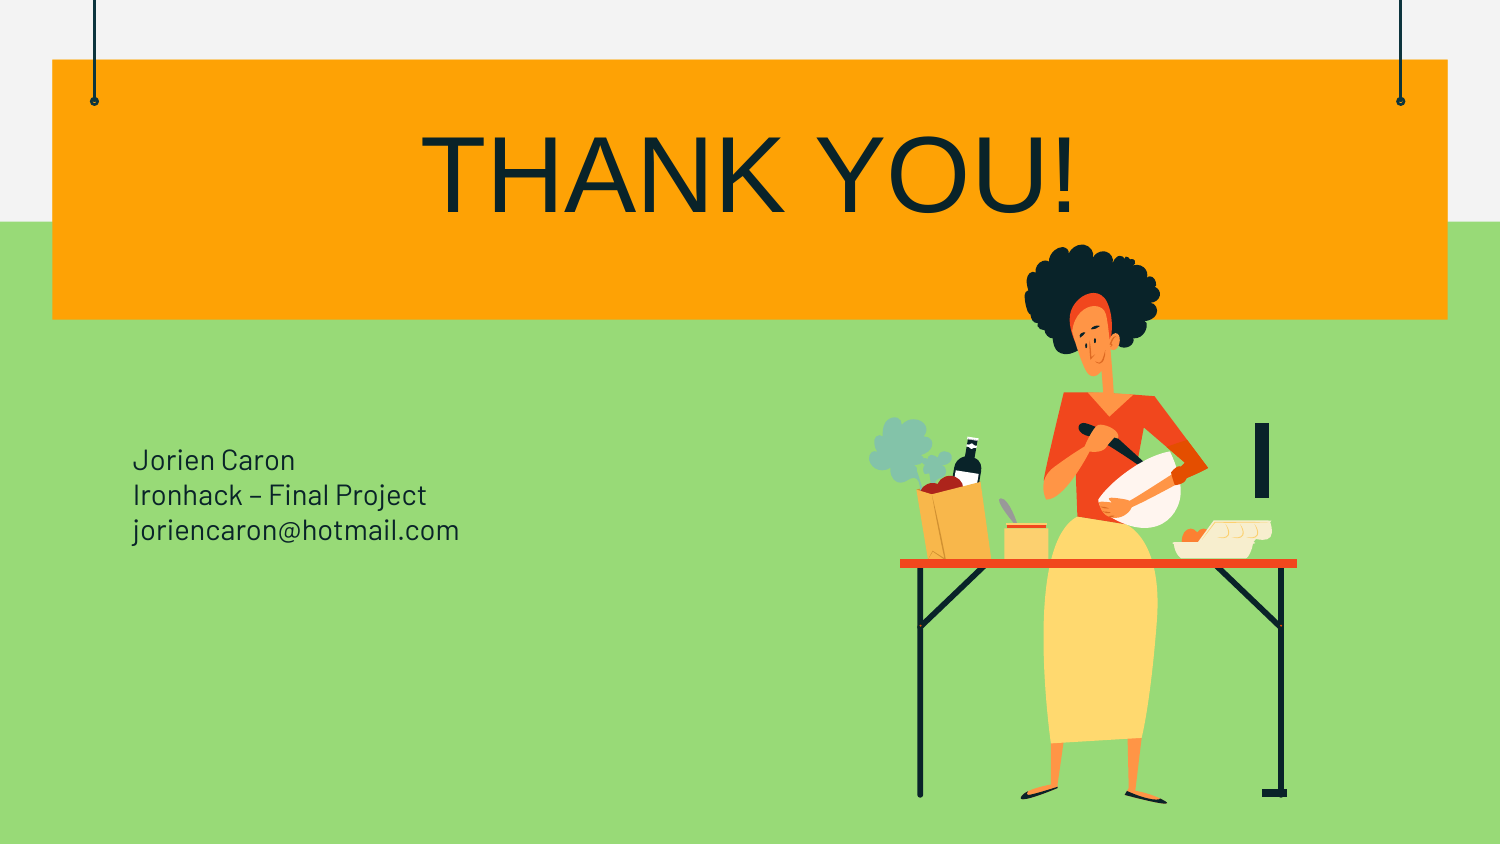

# THANK YOU!

Jorien Caron
Ironhack – Final Project
joriencaron@hotmail.com